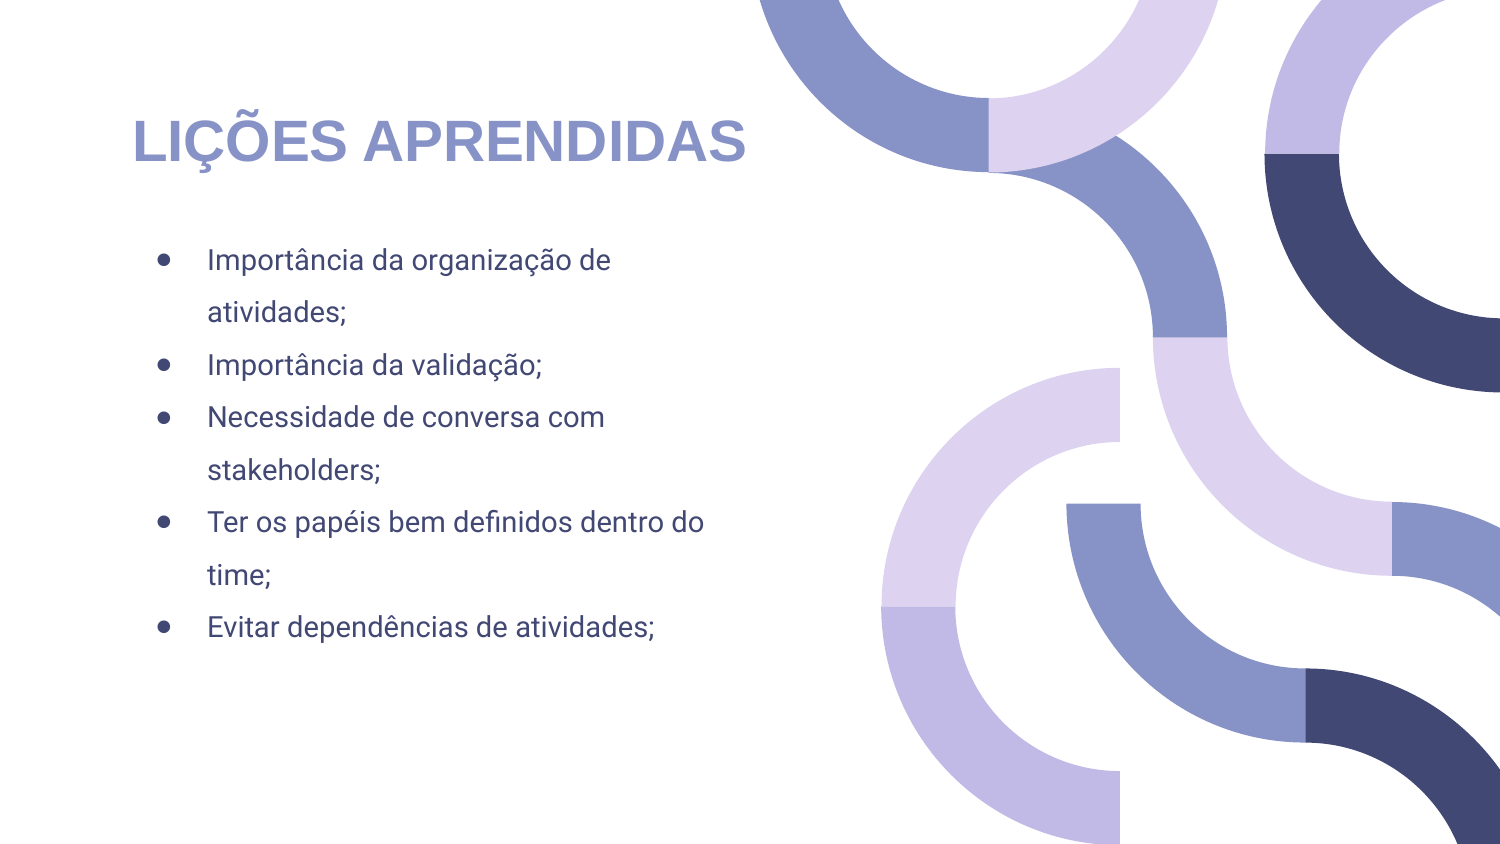

# LIÇÕES APRENDIDAS
Importância da organização de atividades;
Importância da validação;
Necessidade de conversa com stakeholders;
Ter os papéis bem definidos dentro do time;
Evitar dependências de atividades;